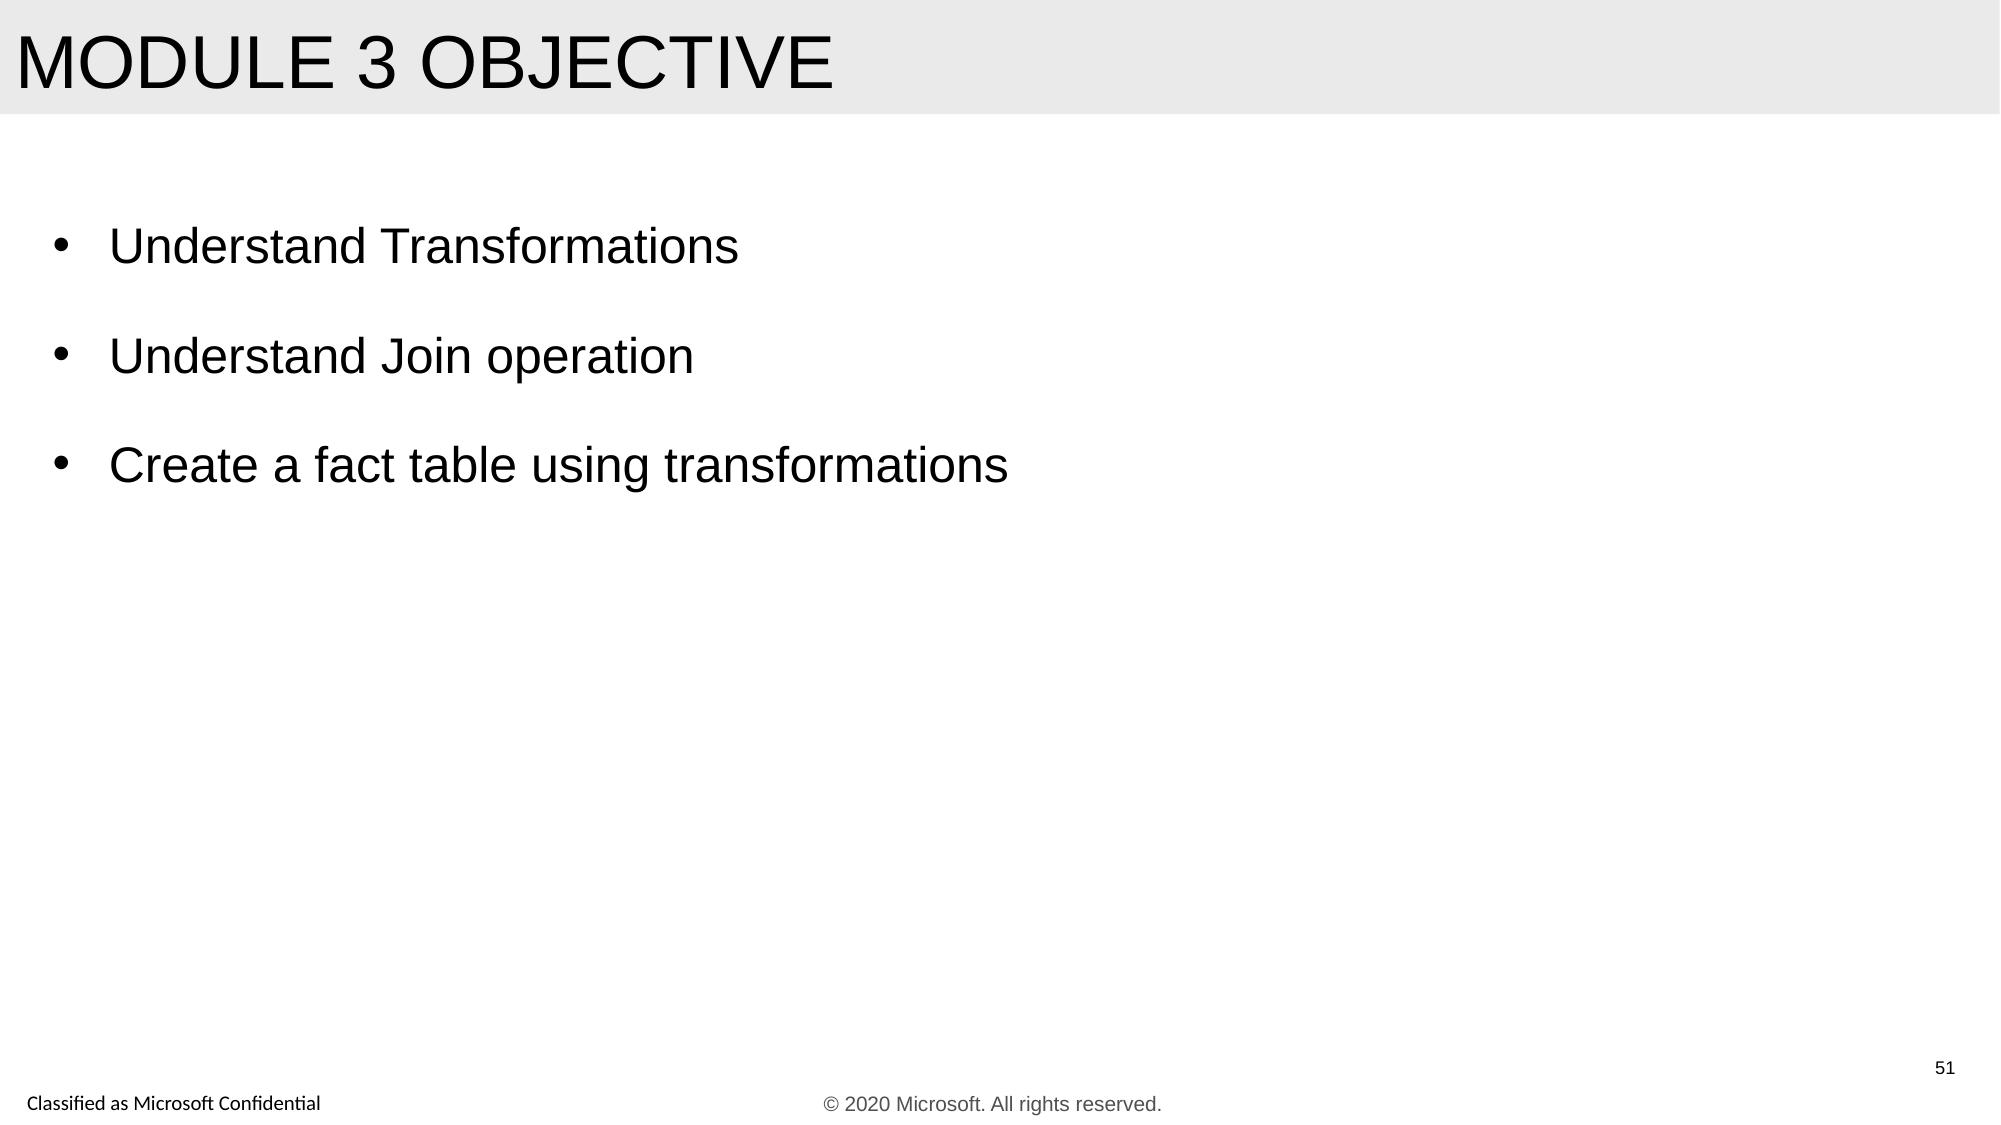

MODULE 3 OBJECTIVE
Understand Transformations
Understand Join operation
Create a fact table using transformations

51
© 2020 Microsoft. All rights reserved.